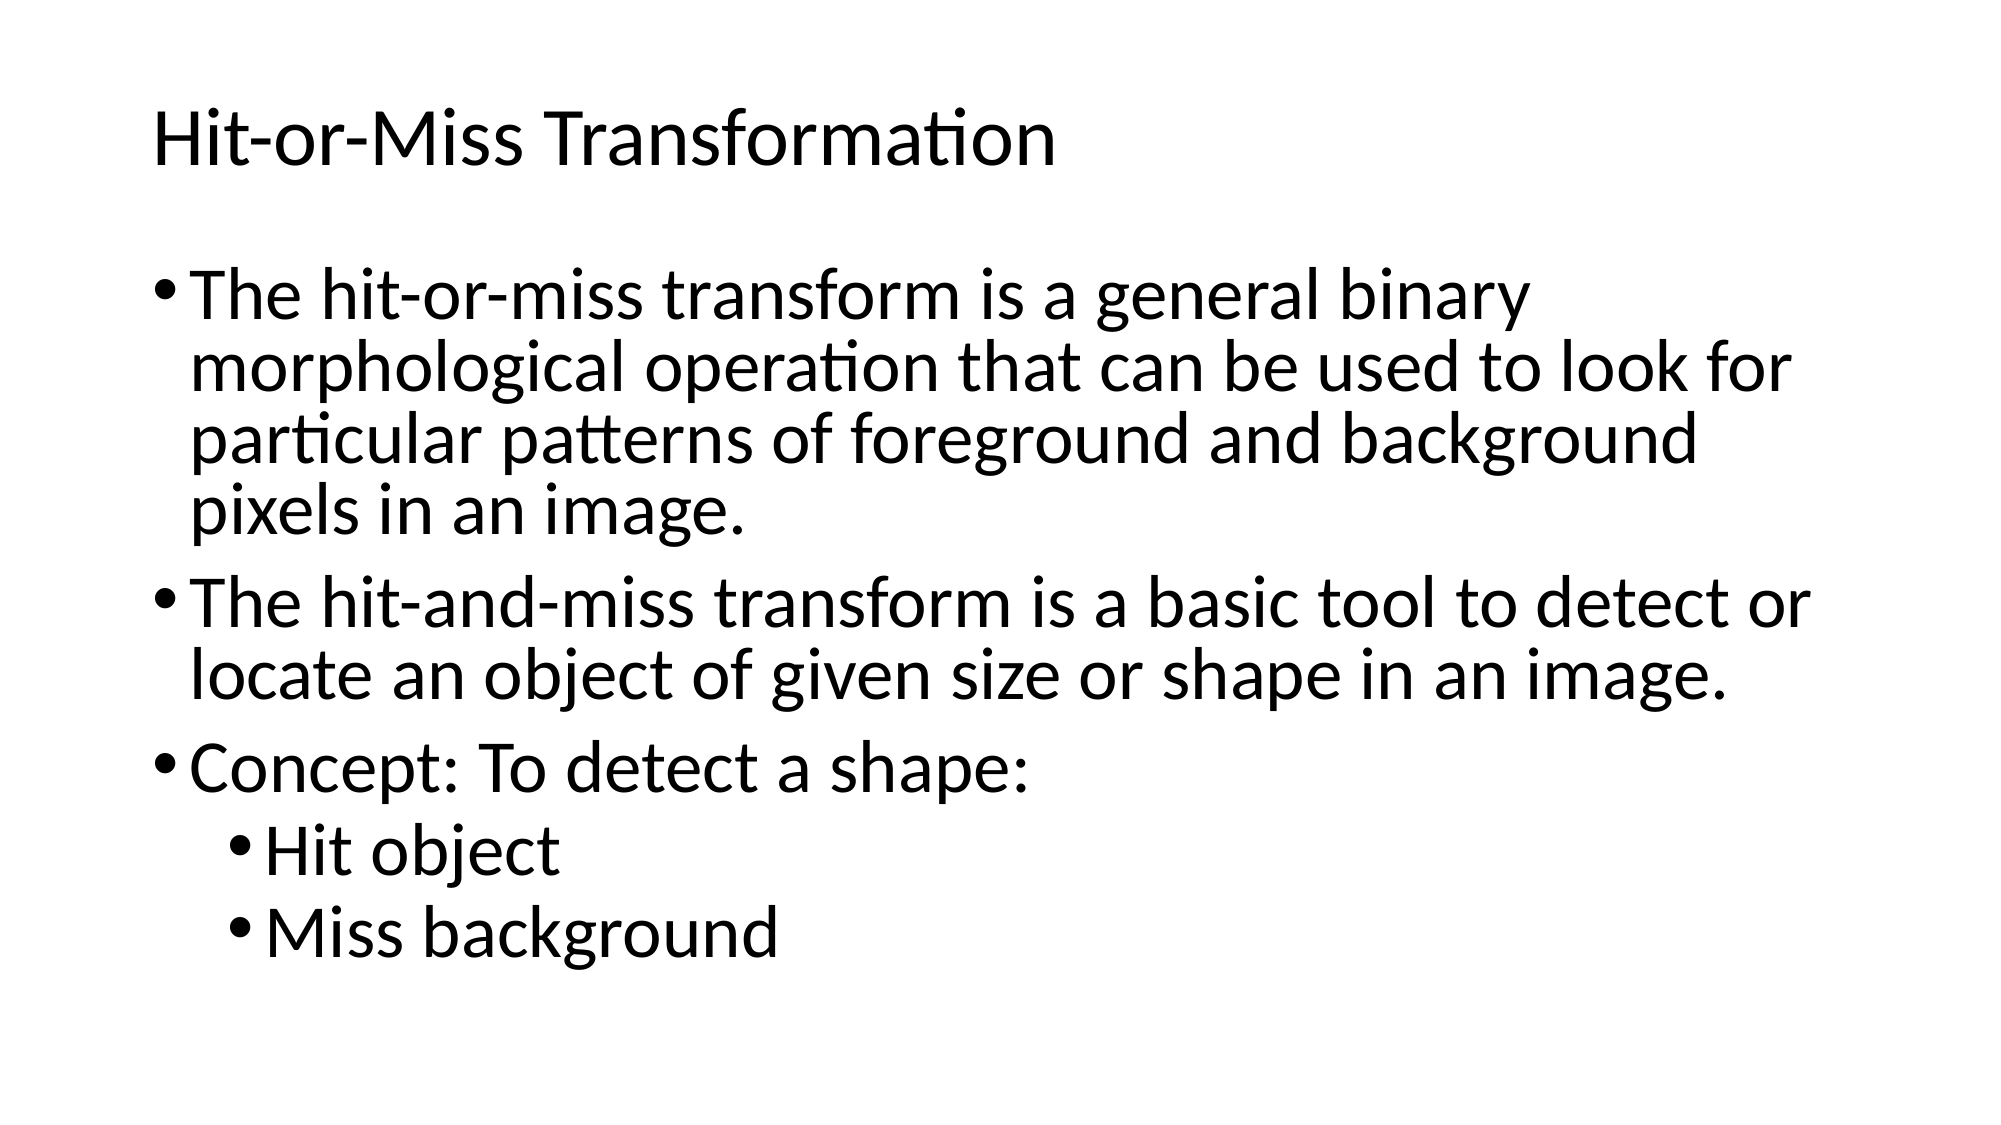

# Hit-or-Miss Transformation
The hit-or-miss transform is a general binary morphological operation that can be used to look for particular patterns of foreground and background pixels in an image.
The hit-and-miss transform is a basic tool to detect or locate an object of given size or shape in an image.
Concept: To detect a shape:
Hit object
Miss background